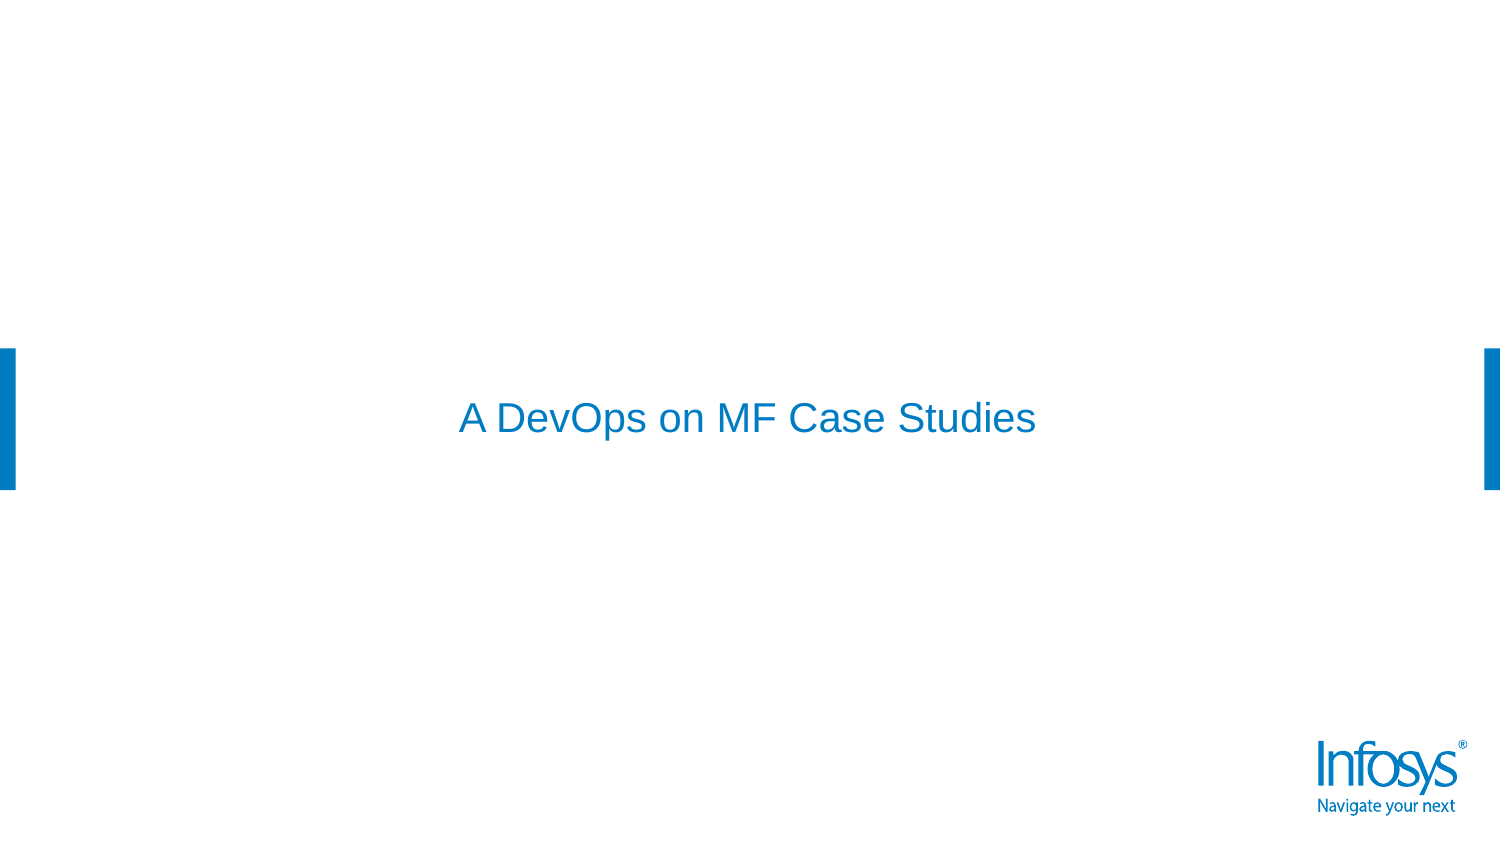

# A DevOps on MF Case Studies